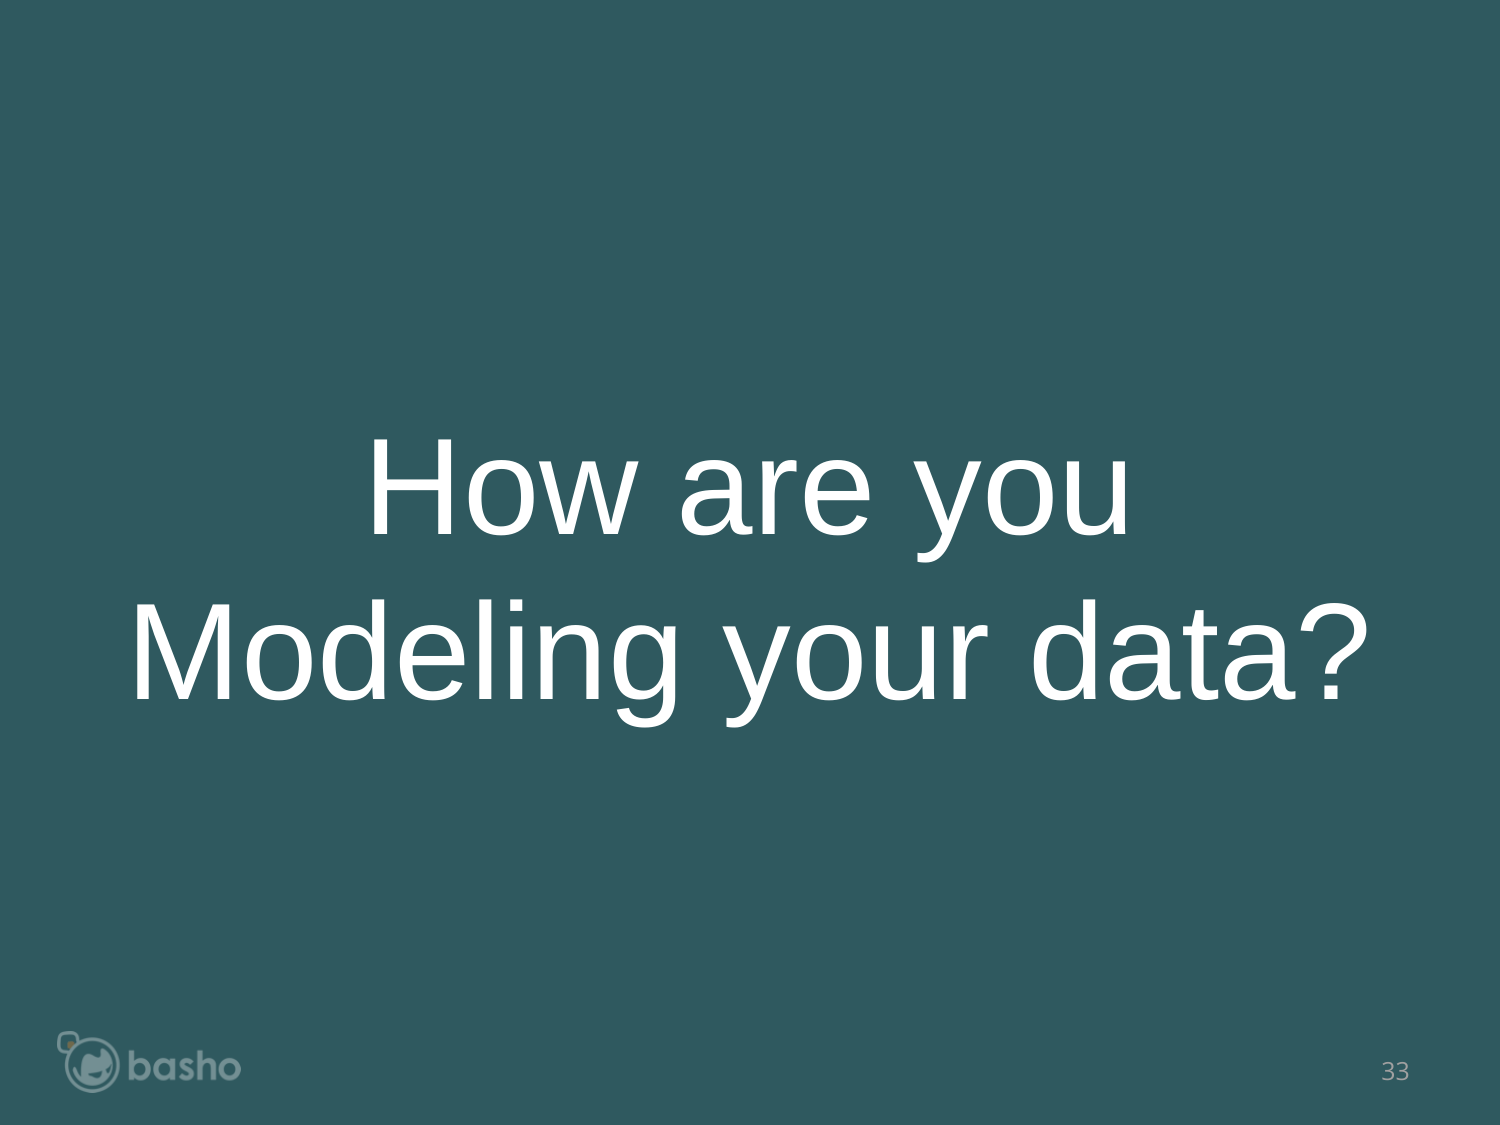

How are you Modeling your data?
33